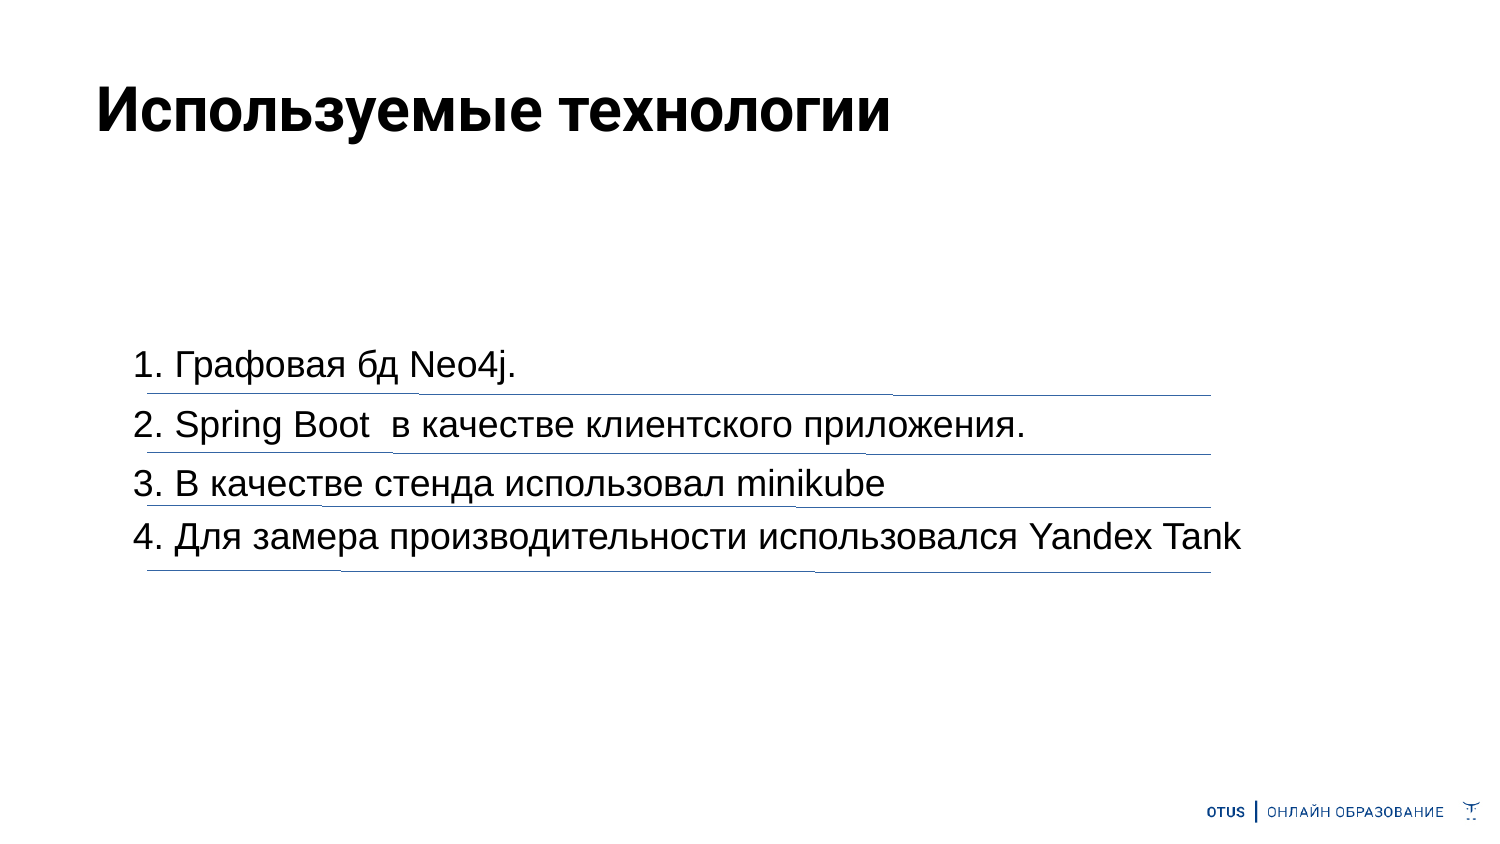

# Используемые технологии

1. Графовая бд Neo4j.
2. Spring Boot  в качестве клиентского приложения.

3. В качестве стенда использовал minikube

4. Для замера производительности использовался Yandex Tank